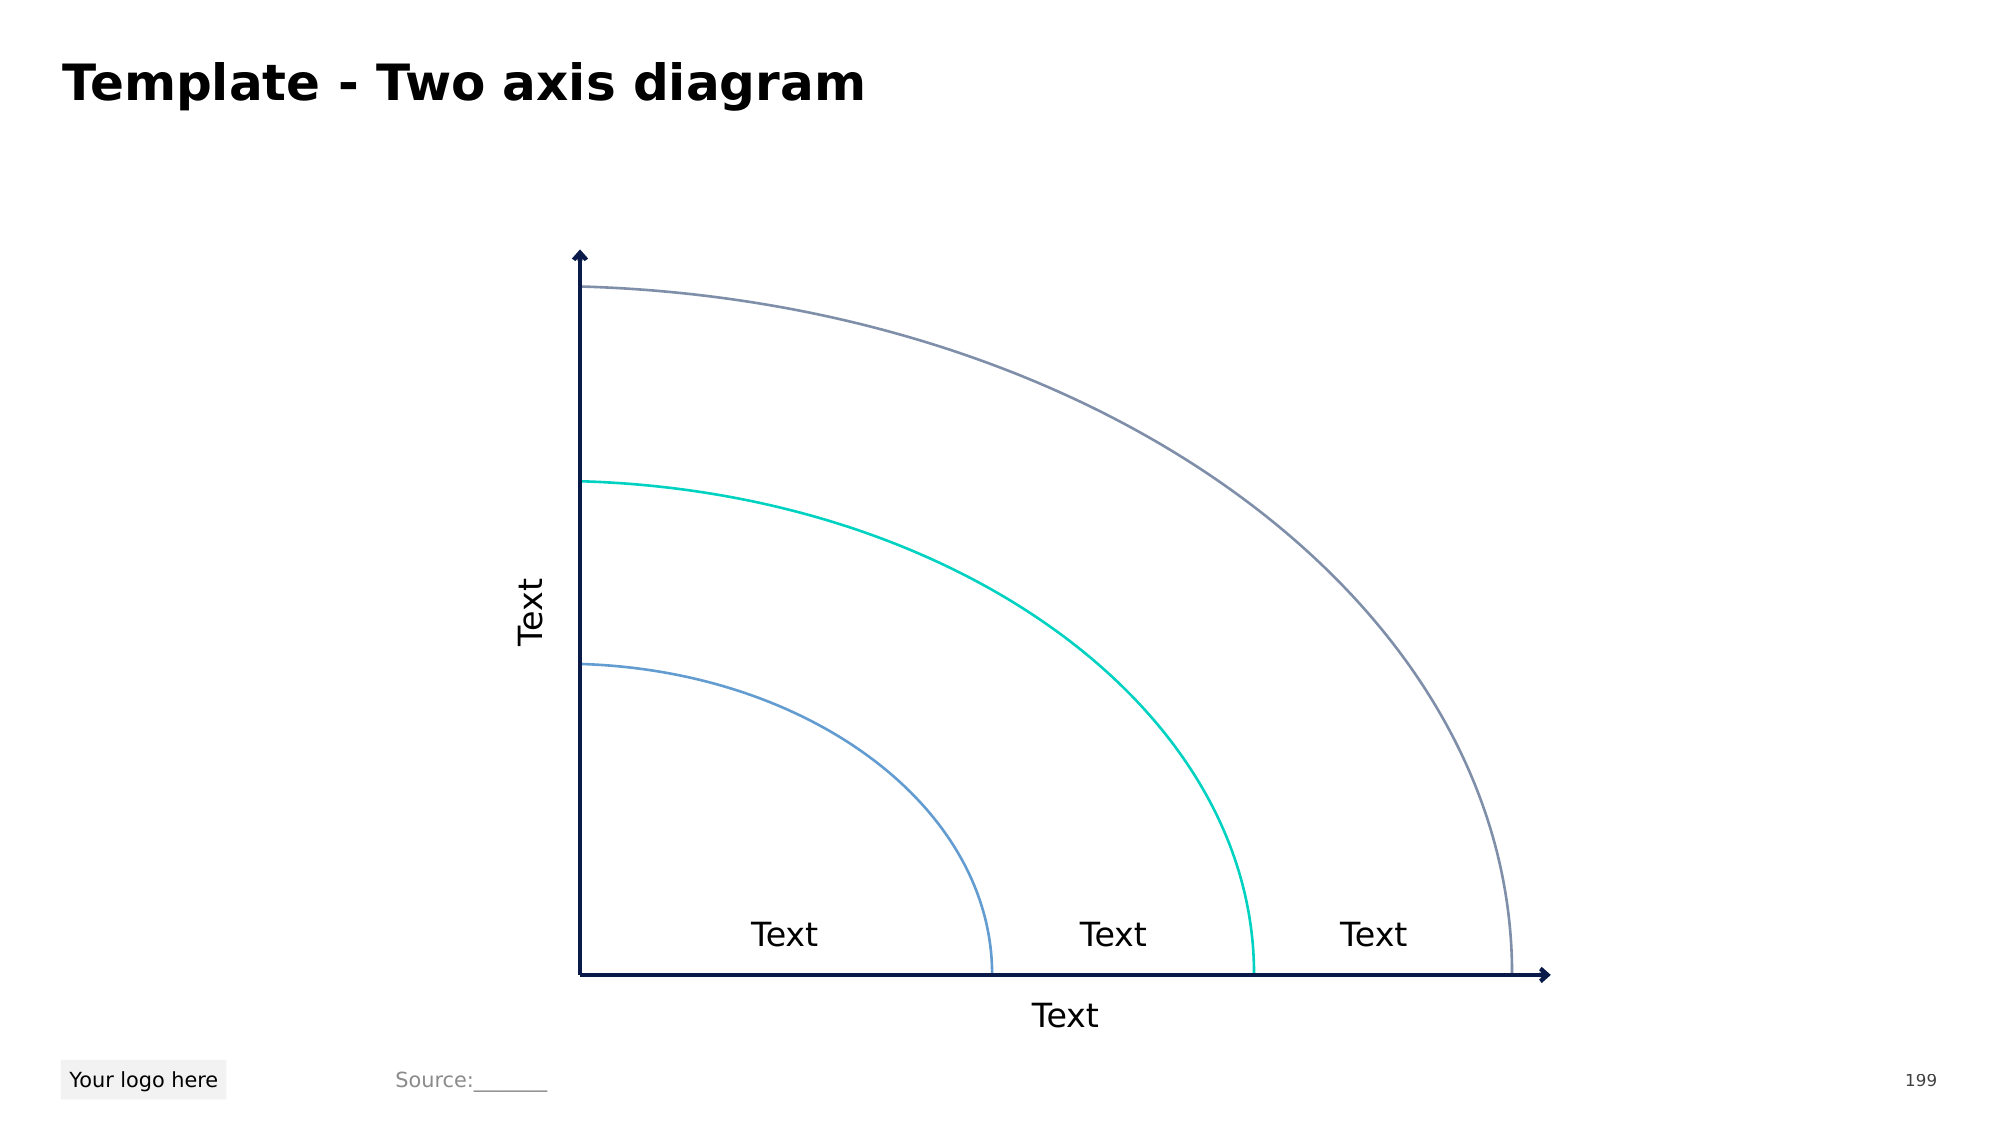

# Template - Two axis diagram

Text

Text
Text
Text
Text
Source:_______